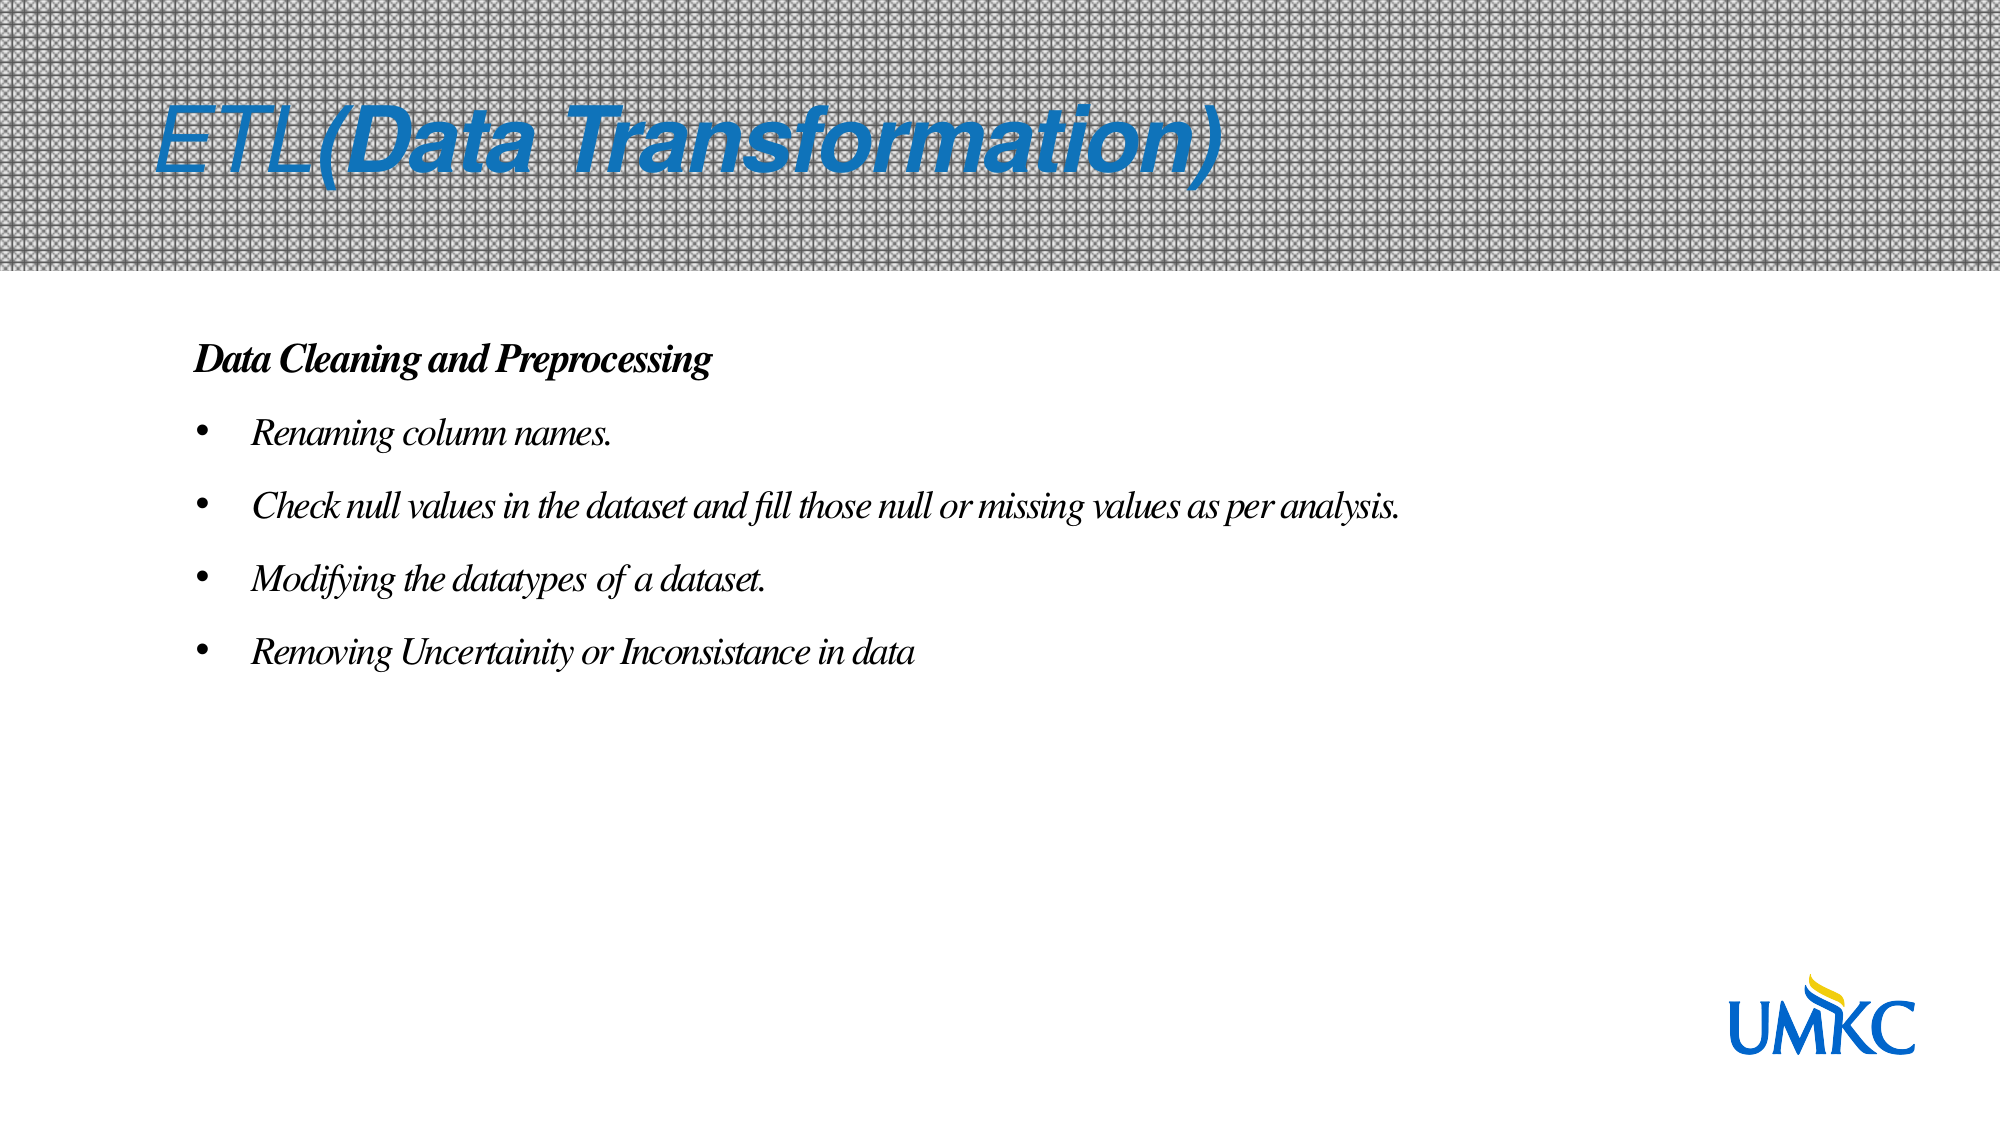

ETL(Data Transformation)
Data Cleaning and Preprocessing
Renaming column names.
Check null values in the dataset and fill those null or missing values as per analysis.
Modifying the datatypes of a dataset.
Removing Uncertainity or Inconsistance in data